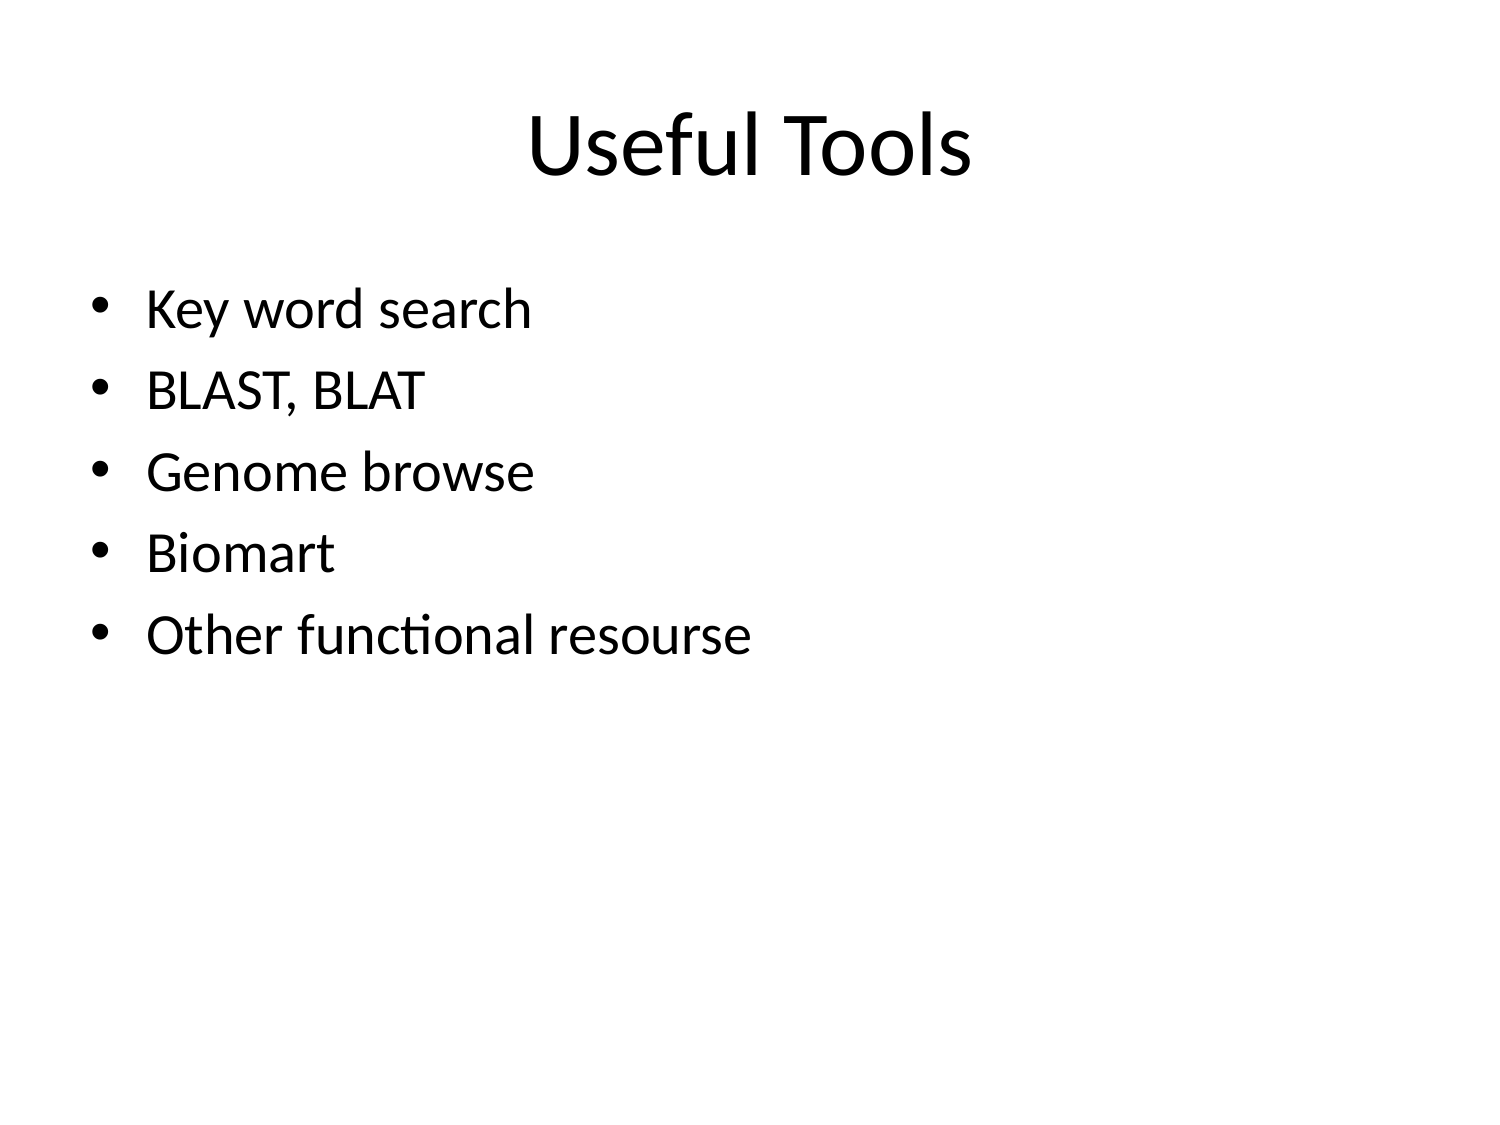

# Useful Tools
Key word search
BLAST, BLAT
Genome browse
Biomart
Other functional resourse